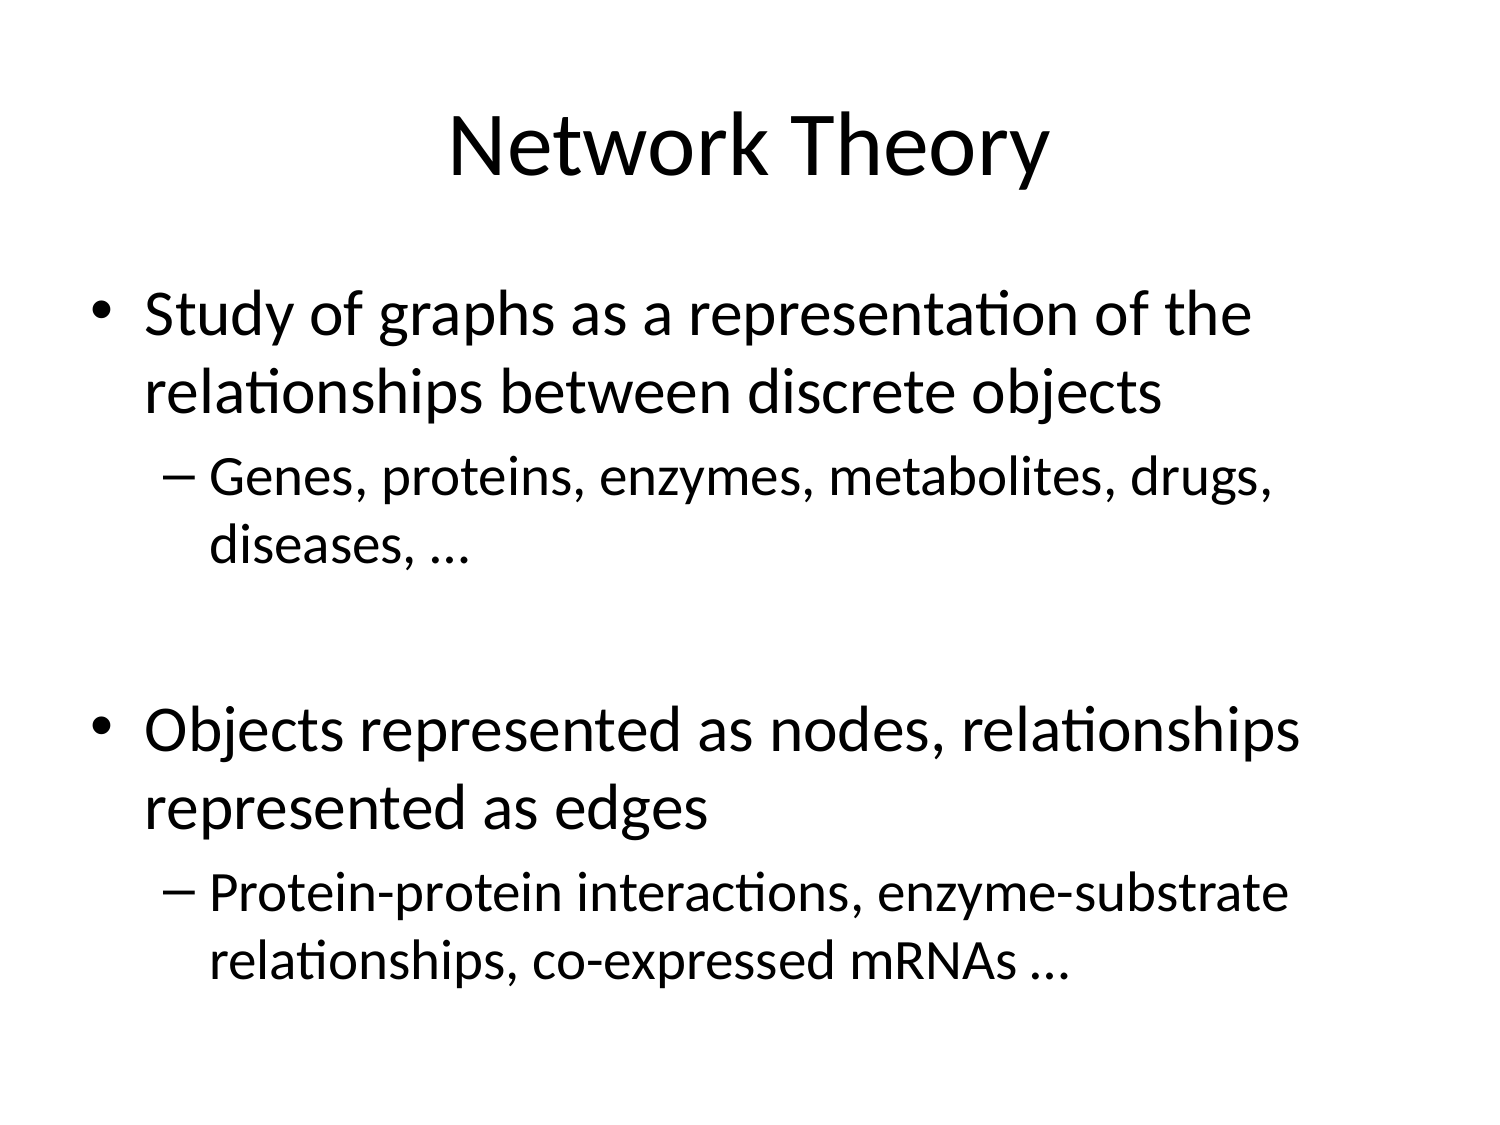

# Network Theory
Study of graphs as a representation of the relationships between discrete objects
Genes, proteins, enzymes, metabolites, drugs, diseases, …

Objects represented as nodes, relationships represented as edges
Protein-protein interactions, enzyme-substrate relationships, co-expressed mRNAs …